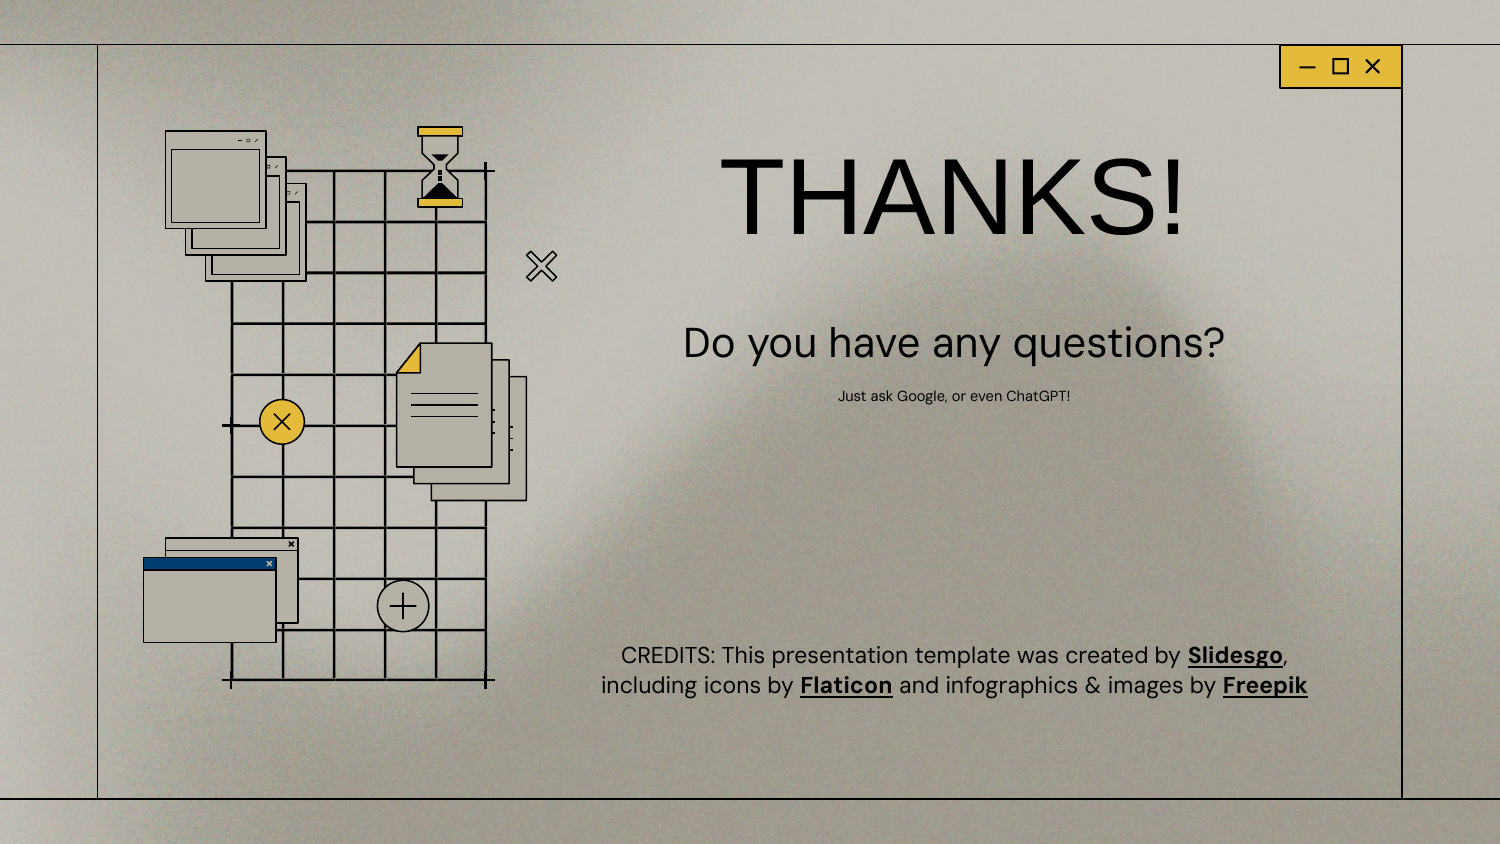

# THANKS!

Do you have any questions?
Just ask Google, or even ChatGPT!